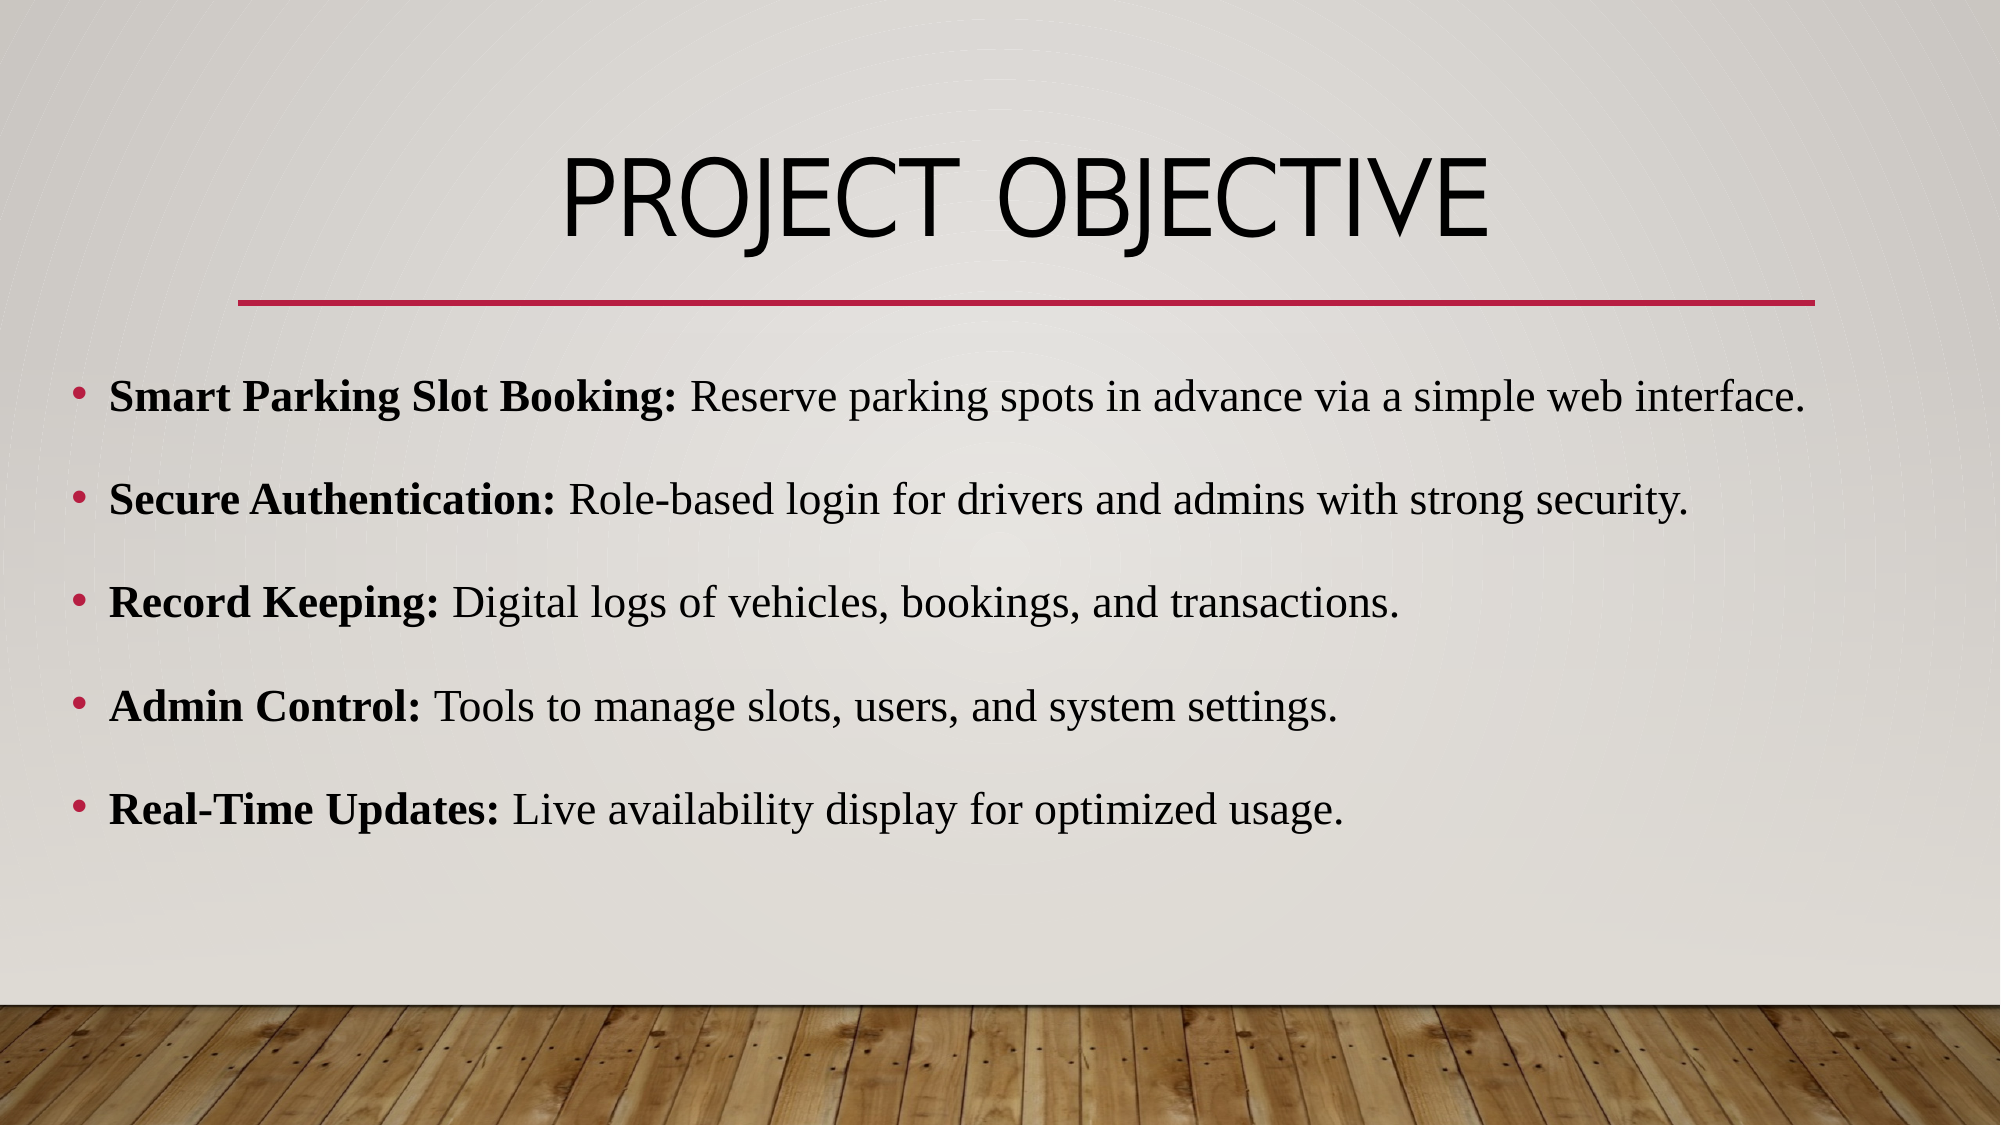

# Project Objective
Smart Parking Slot Booking: Reserve parking spots in advance via a simple web interface.
Secure Authentication: Role-based login for drivers and admins with strong security.
Record Keeping: Digital logs of vehicles, bookings, and transactions.
Admin Control: Tools to manage slots, users, and system settings.
Real-Time Updates: Live availability display for optimized usage.